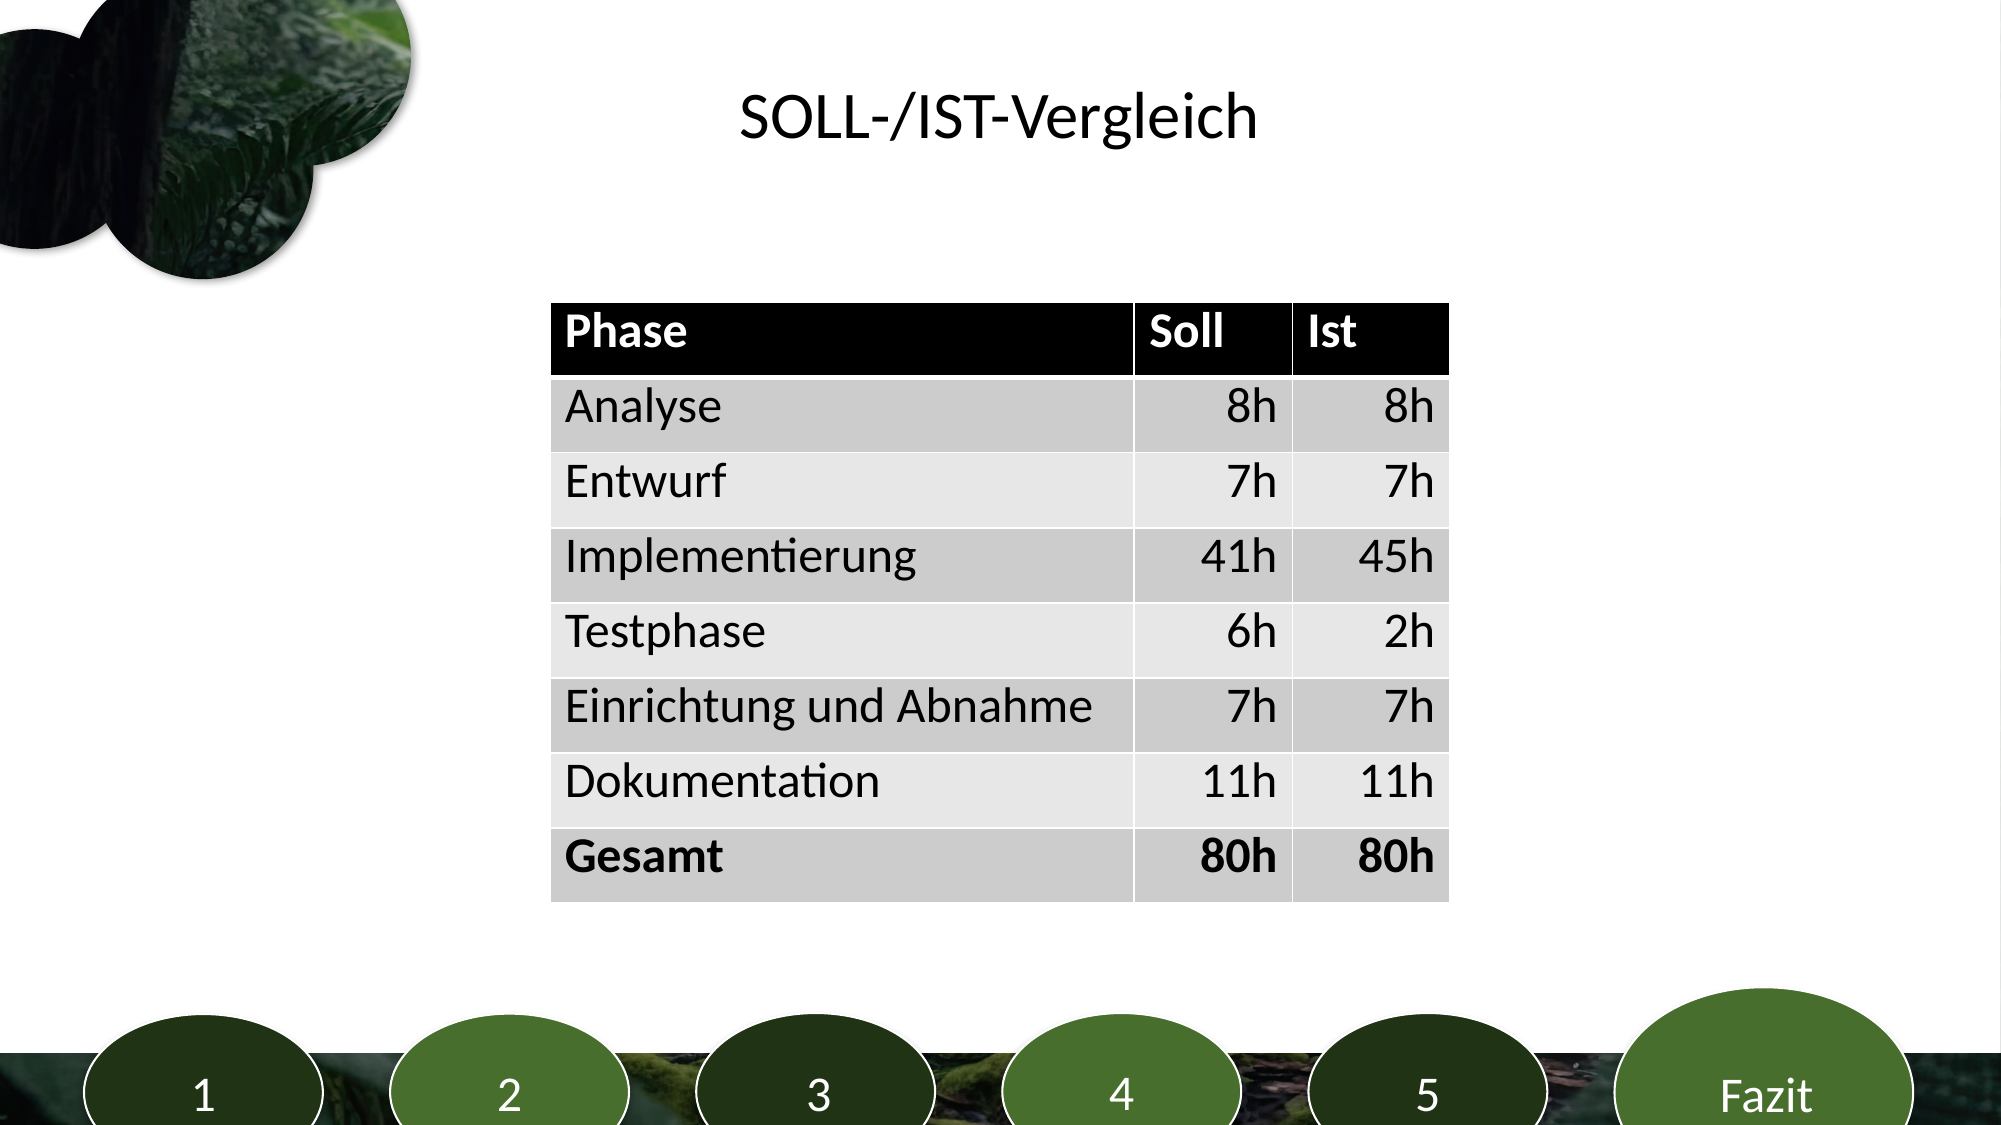

SOLL-/IST-Vergleich
| Phase | Soll | Ist |
| --- | --- | --- |
| Analyse | 8h | 8h |
| Entwurf | 7h | 7h |
| Implementierung | 41h | 45h |
| Testphase | 6h | 2h |
| Einrichtung und Abnahme | 7h | 7h |
| Dokumentation | 11h | 11h |
| Gesamt | 80h | 80h |

Fazit

3
Analyse

4
Entwurf

5
Umsetzung

2
Planung

1
Einleitung

Umsetzung

6
Fazit